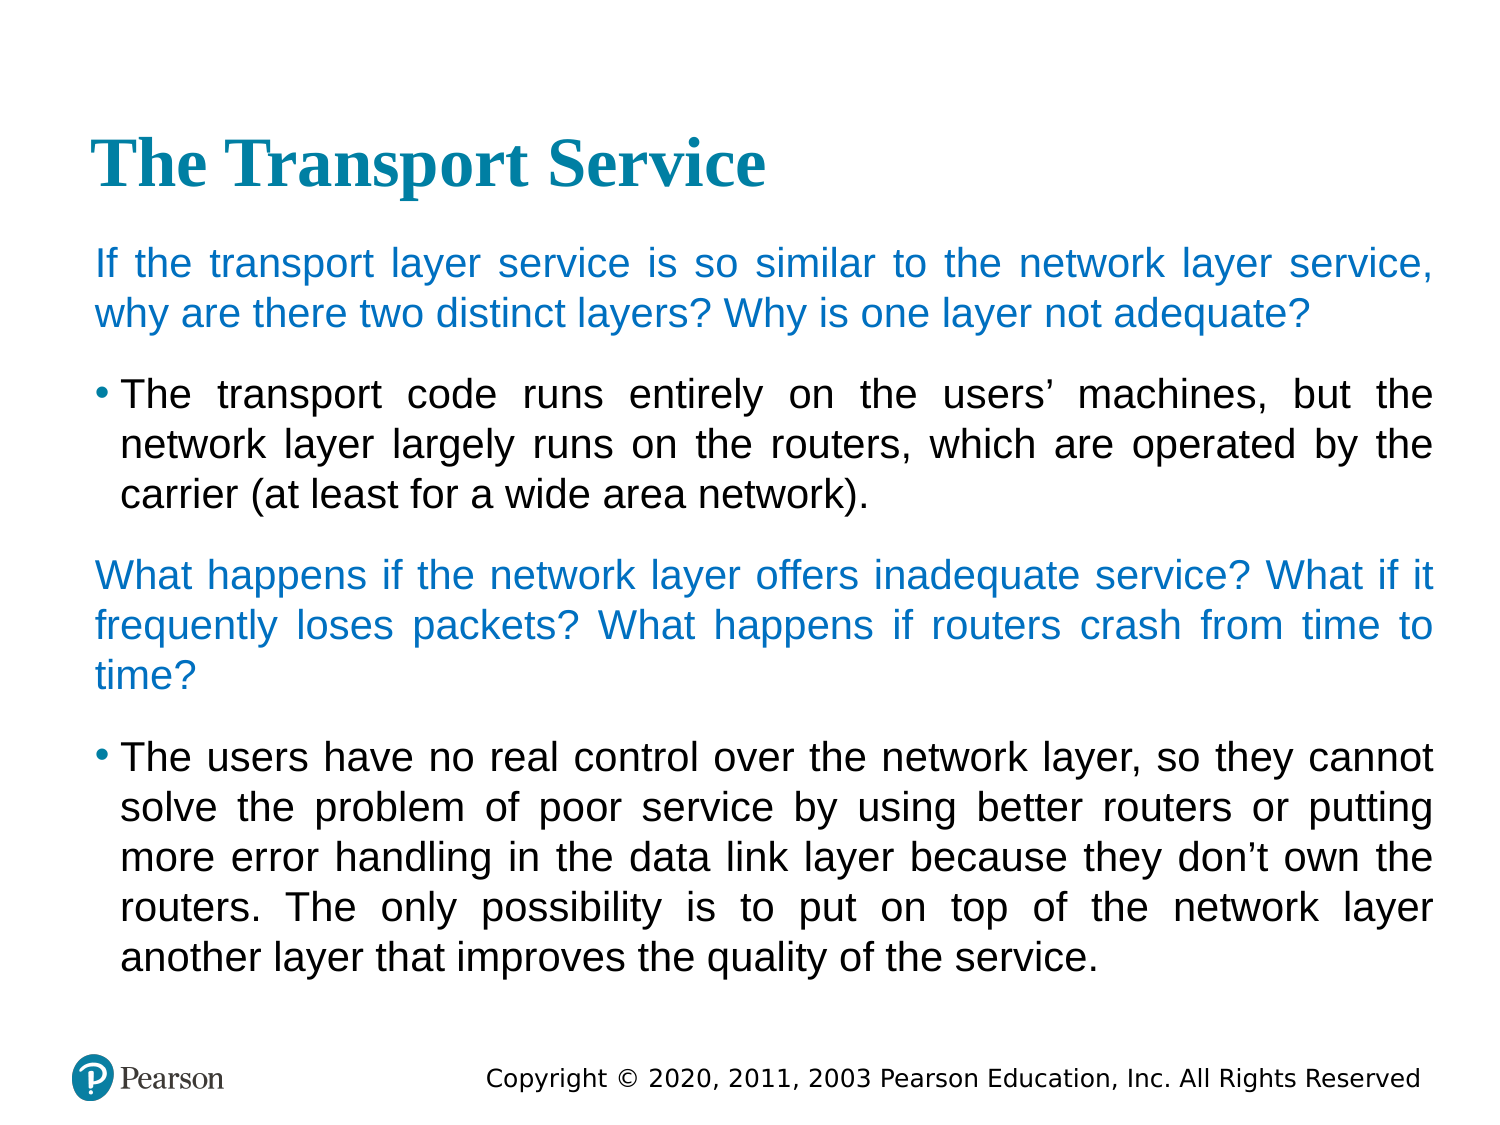

# The Transport Service
If the transport layer service is so similar to the network layer service, why are there two distinct layers? Why is one layer not adequate?
The transport code runs entirely on the users’ machines, but the network layer largely runs on the routers, which are operated by the carrier (at least for a wide area network).
What happens if the network layer offers inadequate service? What if it frequently loses packets? What happens if routers crash from time to time?
The users have no real control over the network layer, so they cannot solve the problem of poor service by using better routers or putting more error handling in the data link layer because they don’t own the routers. The only possibility is to put on top of the network layer another layer that improves the quality of the service.